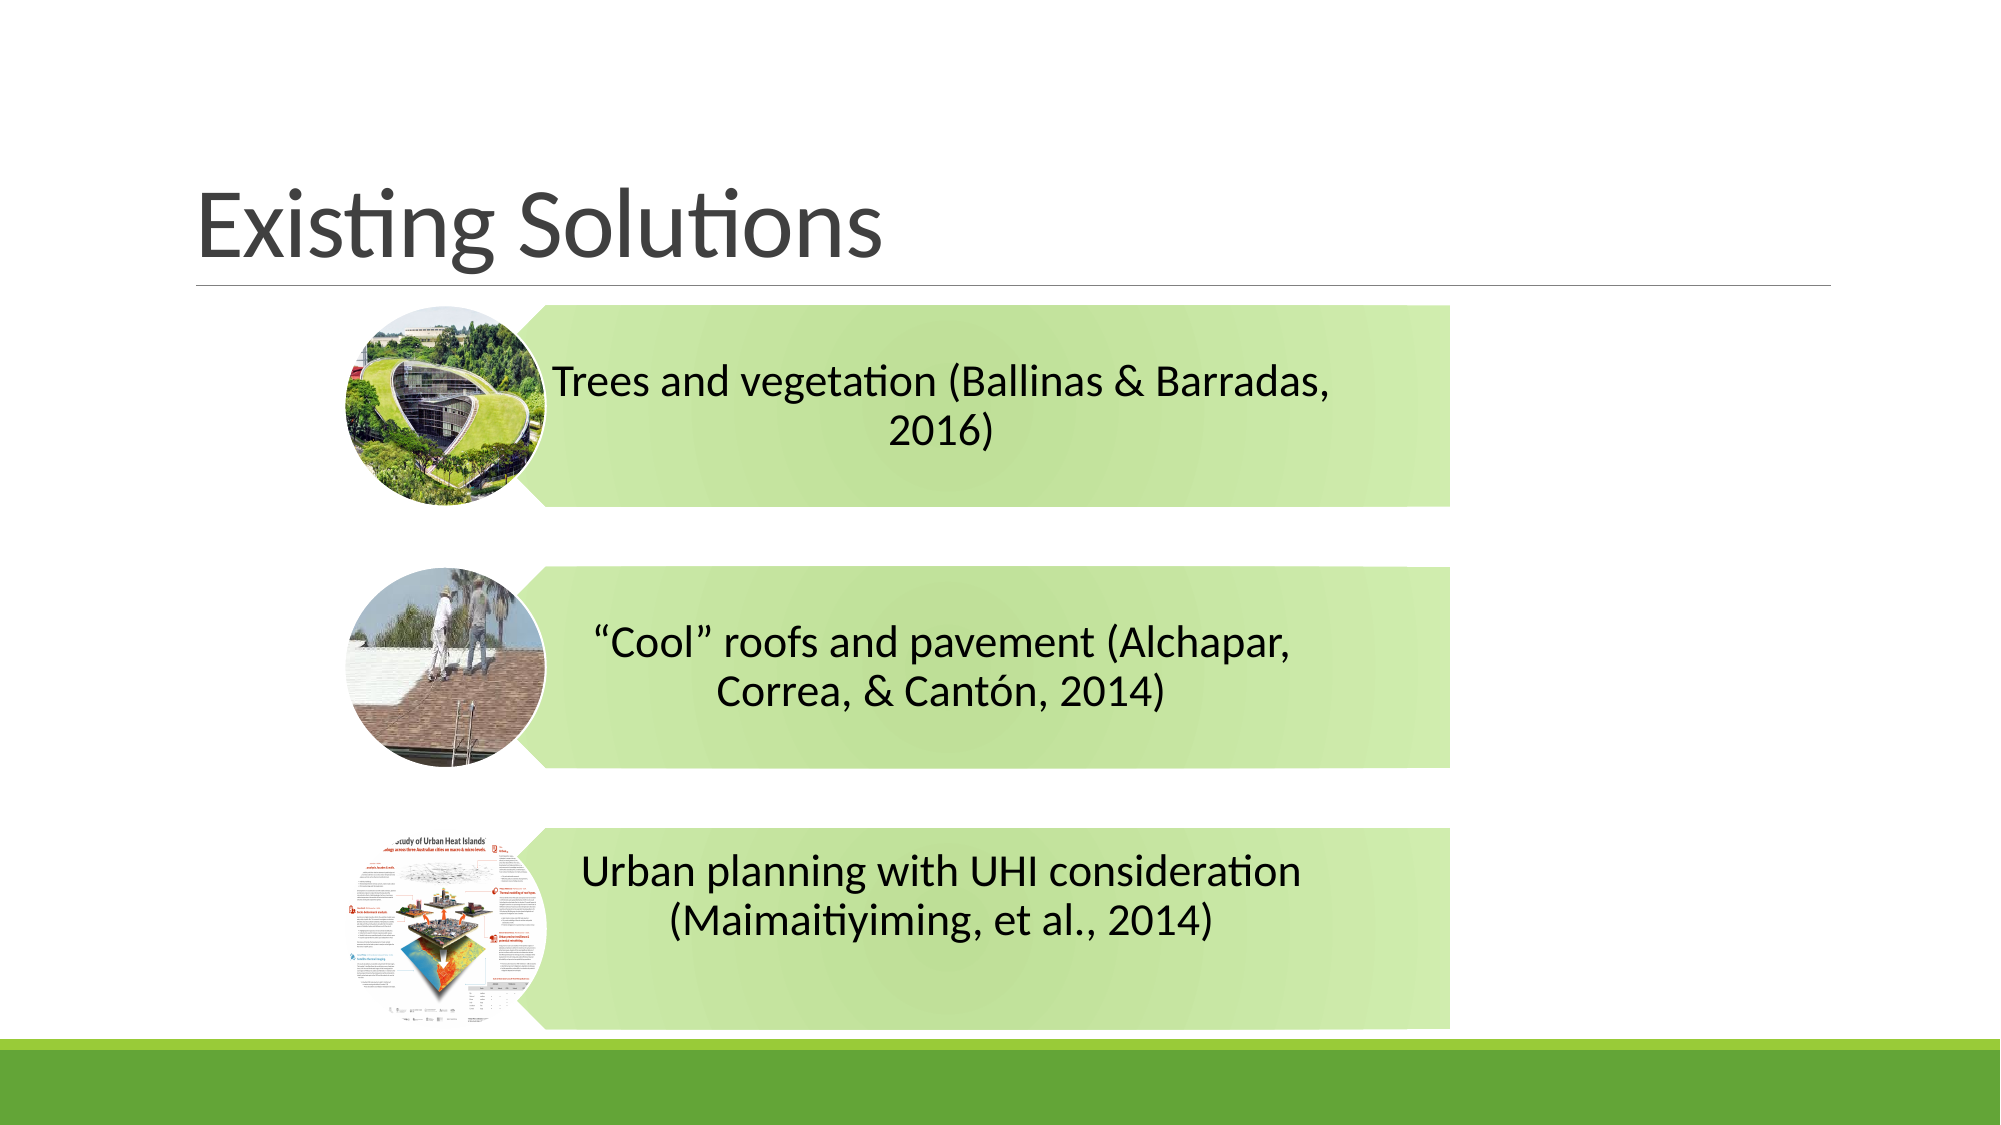

# Existing Solutions
Trees and vegetation (Ballinas & Barradas, 2016)
“Cool” roofs and pavement (Alchapar, Correa, & Cantón, 2014)
Urban planning with UHI consideration (Maimaitiyiming, et al., 2014)